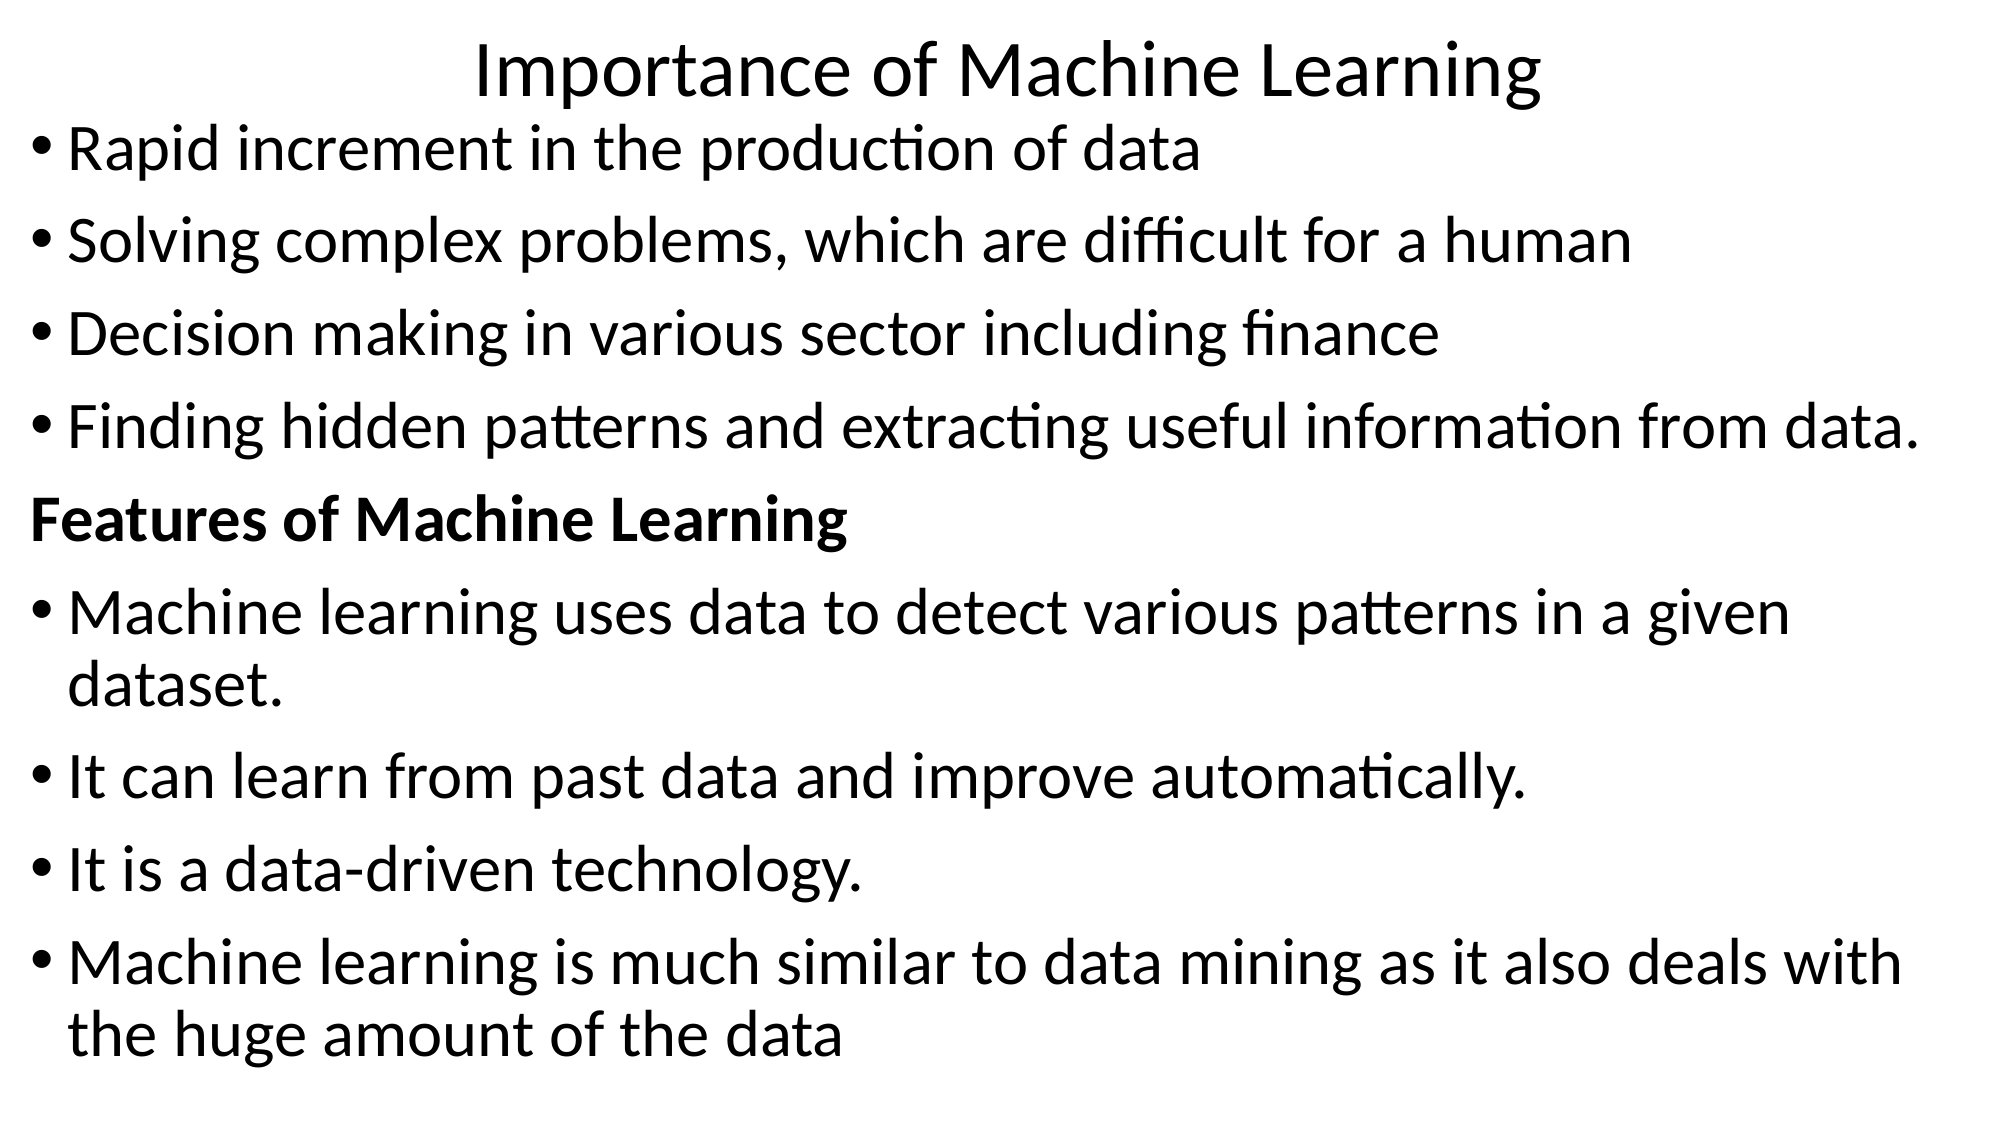

# Importance of Machine Learning
Rapid increment in the production of data
Solving complex problems, which are difficult for a human
Decision making in various sector including finance
Finding hidden patterns and extracting useful information from data.
Features of Machine Learning
Machine learning uses data to detect various patterns in a given dataset.
It can learn from past data and improve automatically.
It is a data-driven technology.
Machine learning is much similar to data mining as it also deals with the huge amount of the data